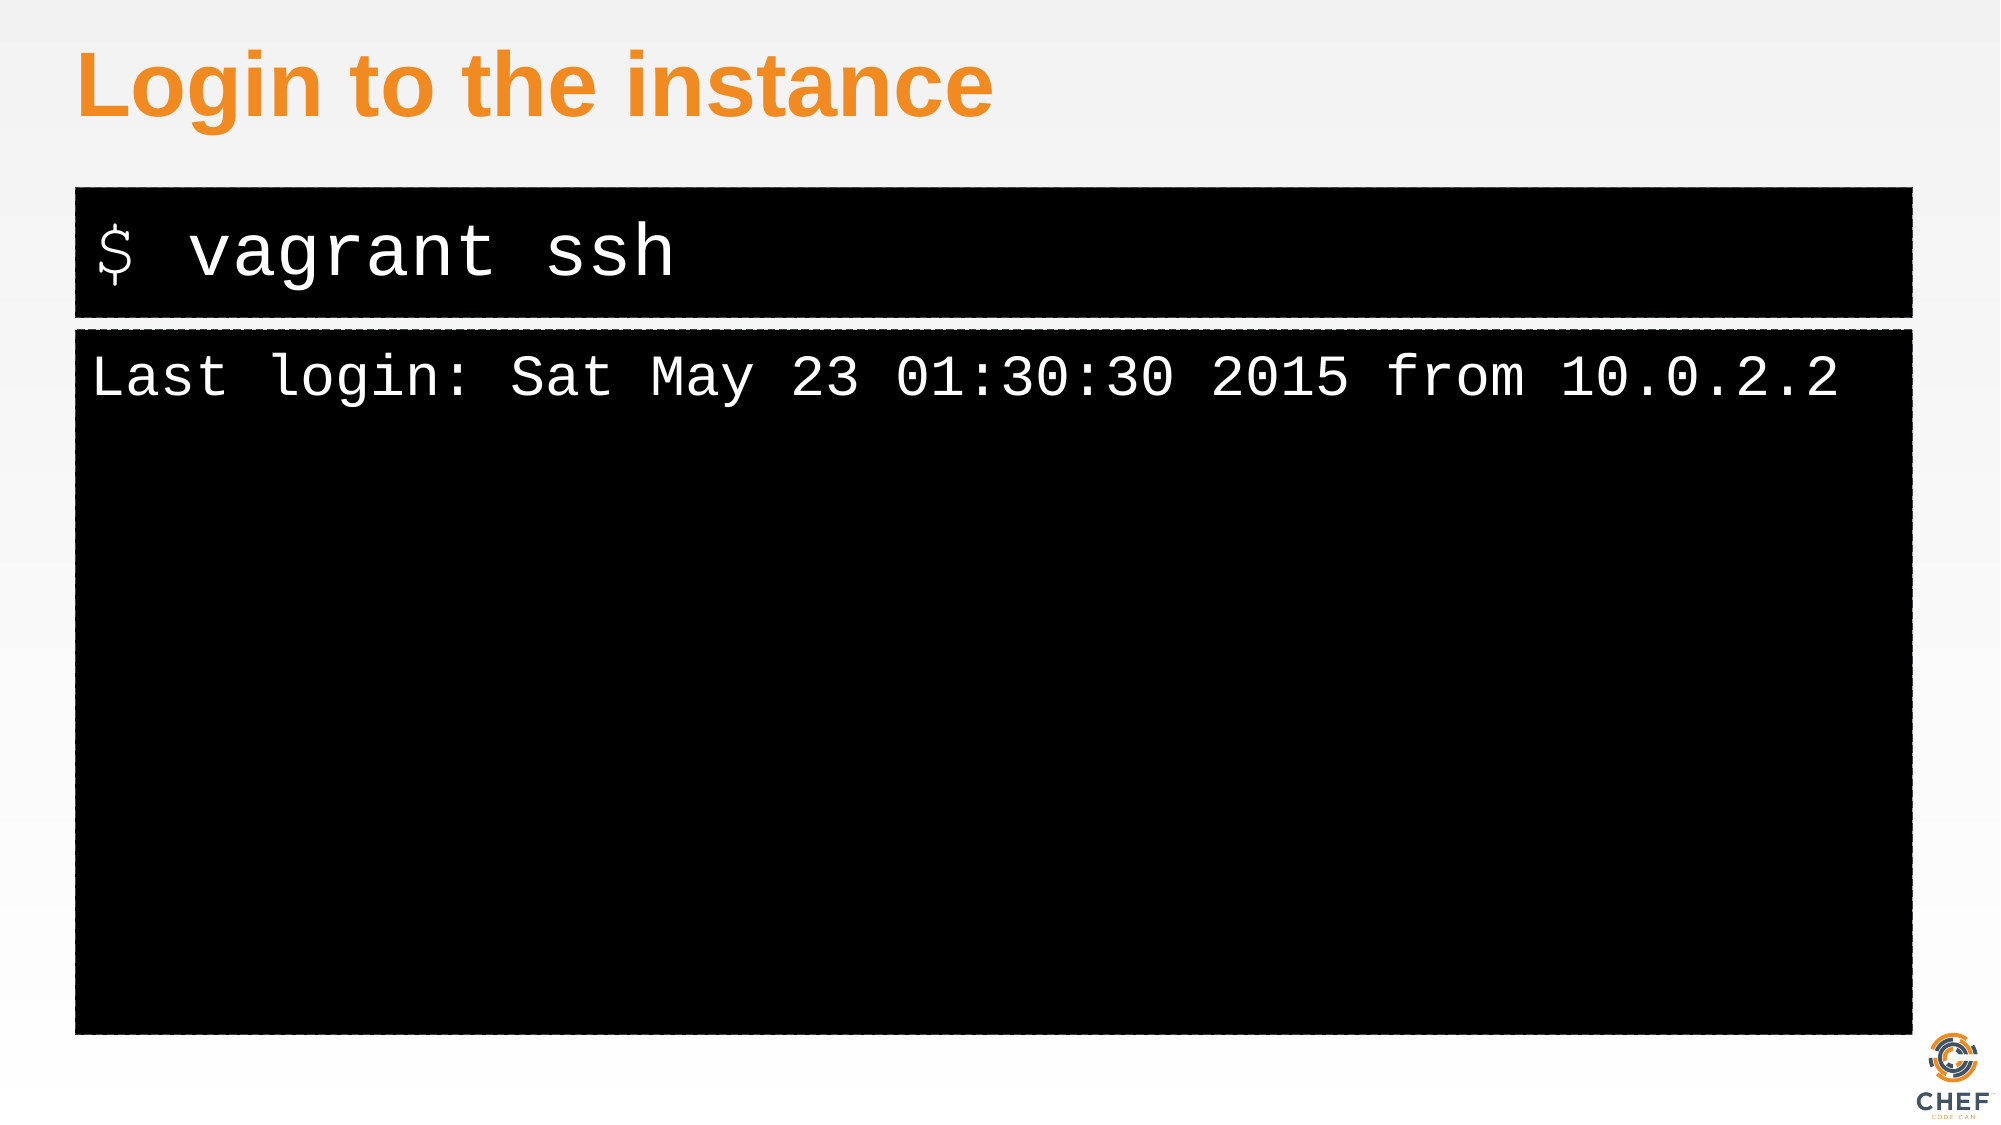

# Login to the instance
vagrant ssh
Last login: Sat May 23 01:30:30 2015 from 10.0.2.2